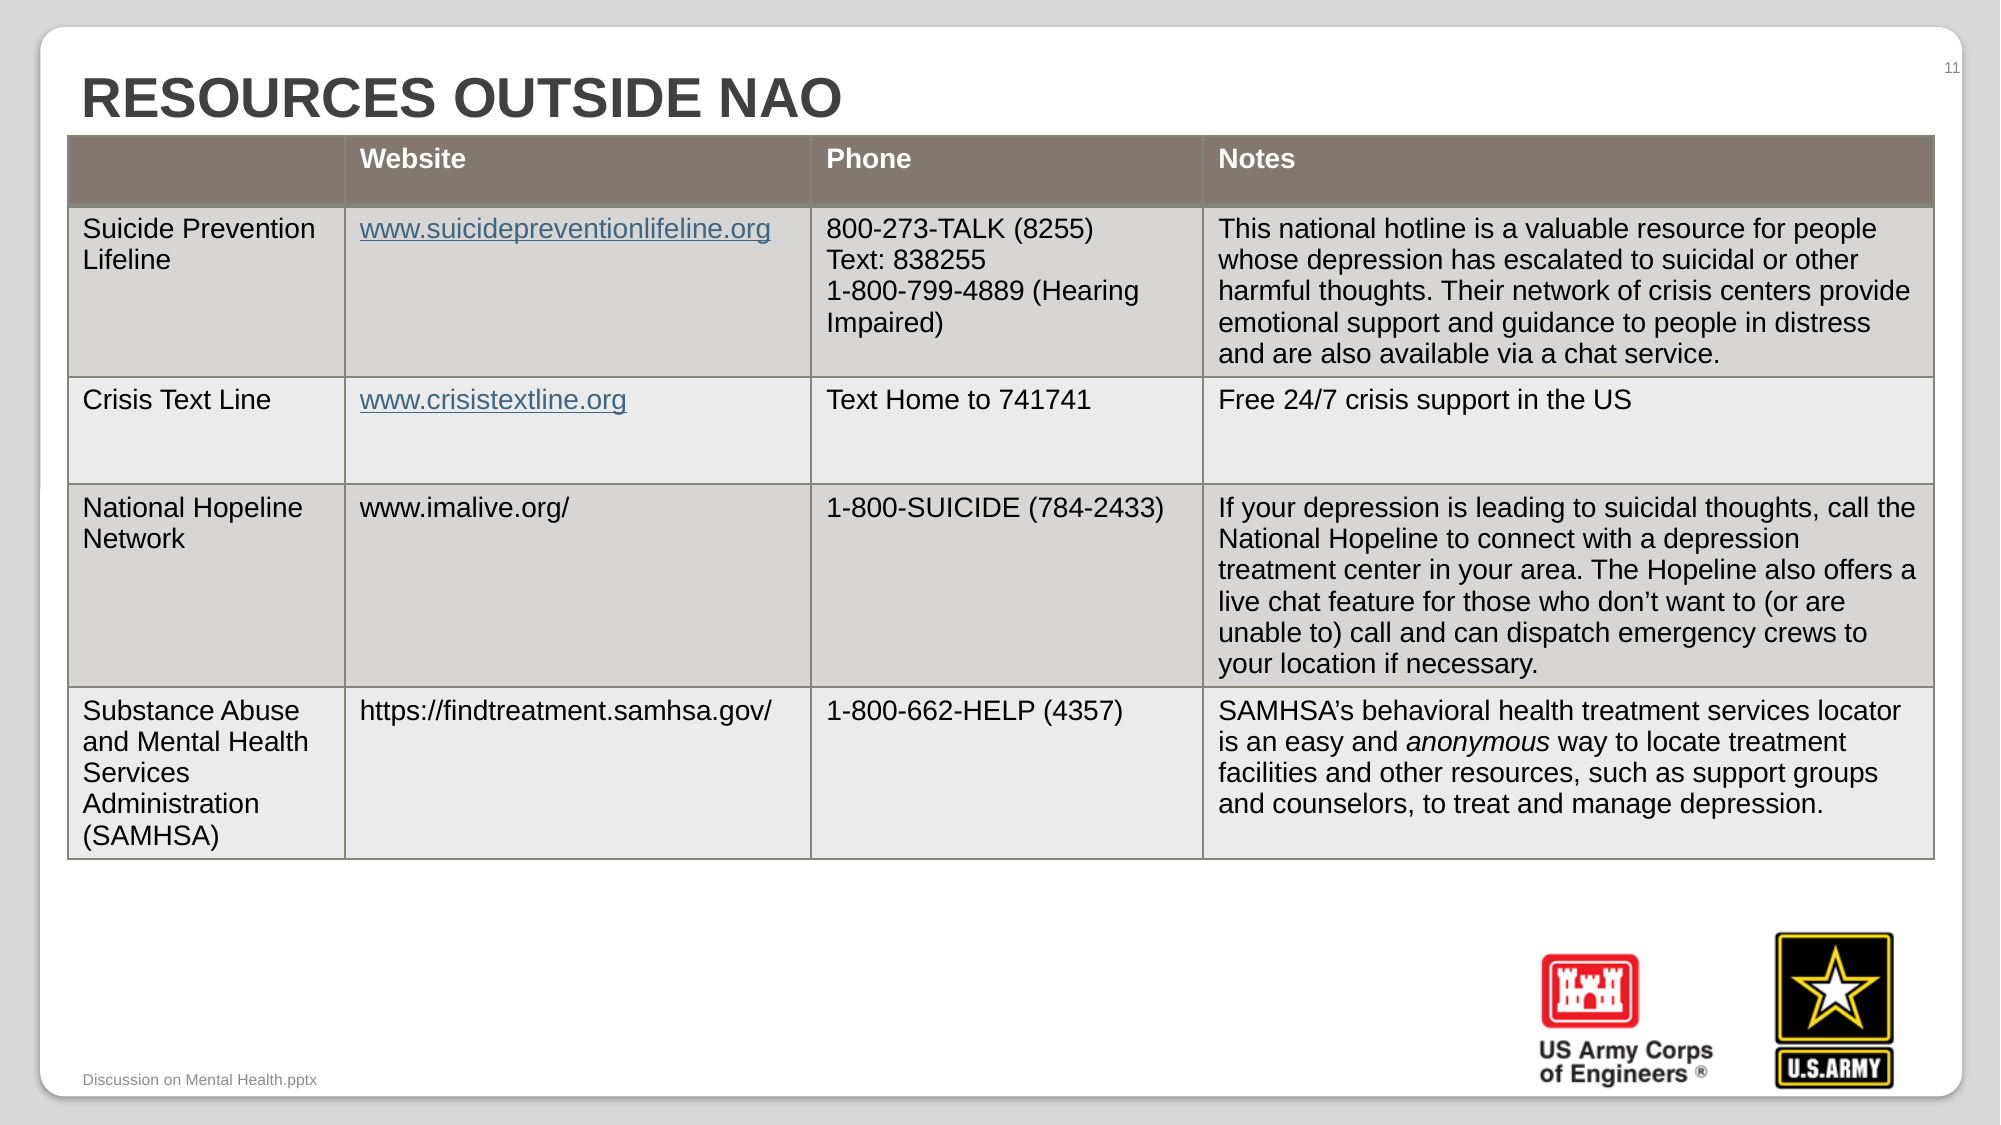

# Resources Outside NAO
11
|  | Website | Phone | Notes |
| --- | --- | --- | --- |
| Suicide Prevention Lifeline | www.suicidepreventionlifeline.org | 800-273-TALK (8255) Text: 838255 1-800-799-4889 (Hearing Impaired) | This national hotline is a valuable resource for people whose depression has escalated to suicidal or other harmful thoughts. Their network of crisis centers provide emotional support and guidance to people in distress and are also available via a chat service. |
| Crisis Text Line | www.crisistextline.org | Text Home to 741741 | Free 24/7 crisis support in the US |
| National Hopeline Network | www.imalive.org/ | 1-800-SUICIDE (784-2433) | If your depression is leading to suicidal thoughts, call the National Hopeline to connect with a depression treatment center in your area. The Hopeline also offers a live chat feature for those who don’t want to (or are unable to) call and can dispatch emergency crews to your location if necessary. |
| Substance Abuse and Mental Health Services Administration (SAMHSA) | https://findtreatment.samhsa.gov/ | 1-800-662-HELP (4357) | SAMHSA’s behavioral health treatment services locator is an easy and anonymous way to locate treatment facilities and other resources, such as support groups and counselors, to treat and manage depression. |
Discussion on Mental Health.pptx